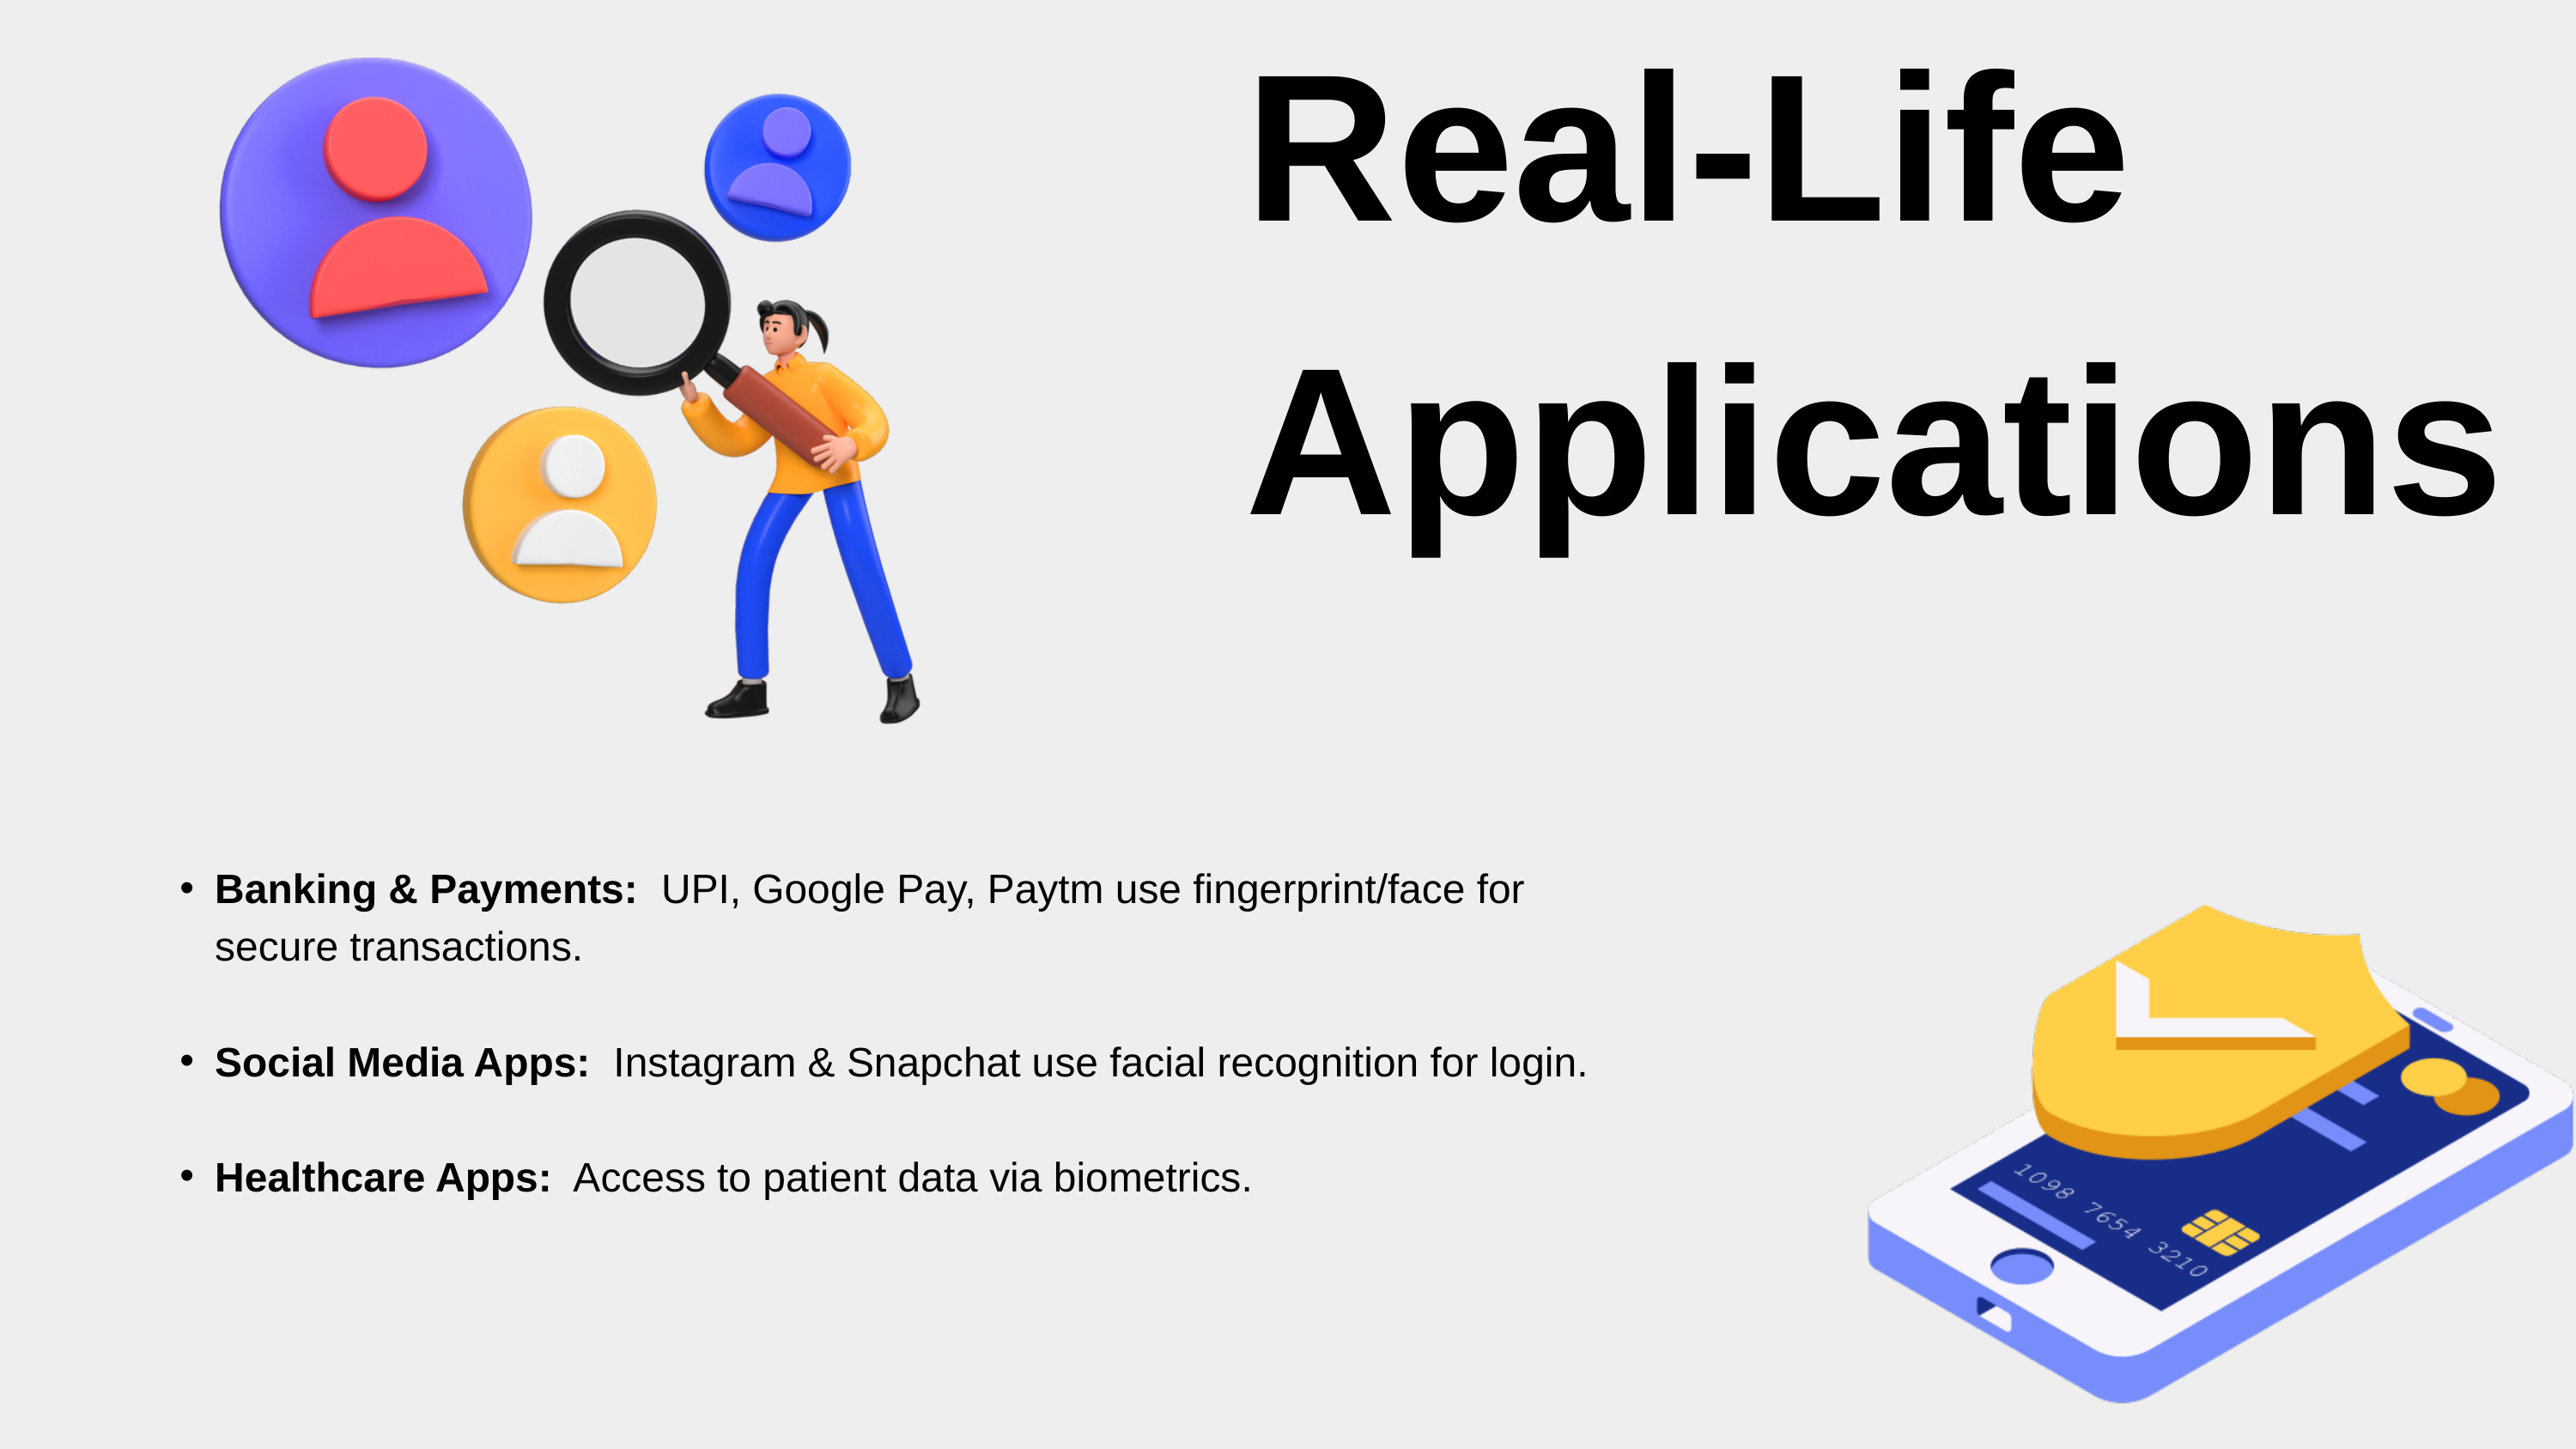

Real-Life Applications

Banking & Payments:  UPI, Google Pay, Paytm use fingerprint/face for secure transactions.

Social Media Apps:  Instagram & Snapchat use facial recognition for login.

Healthcare Apps:  Access to patient data via biometrics.